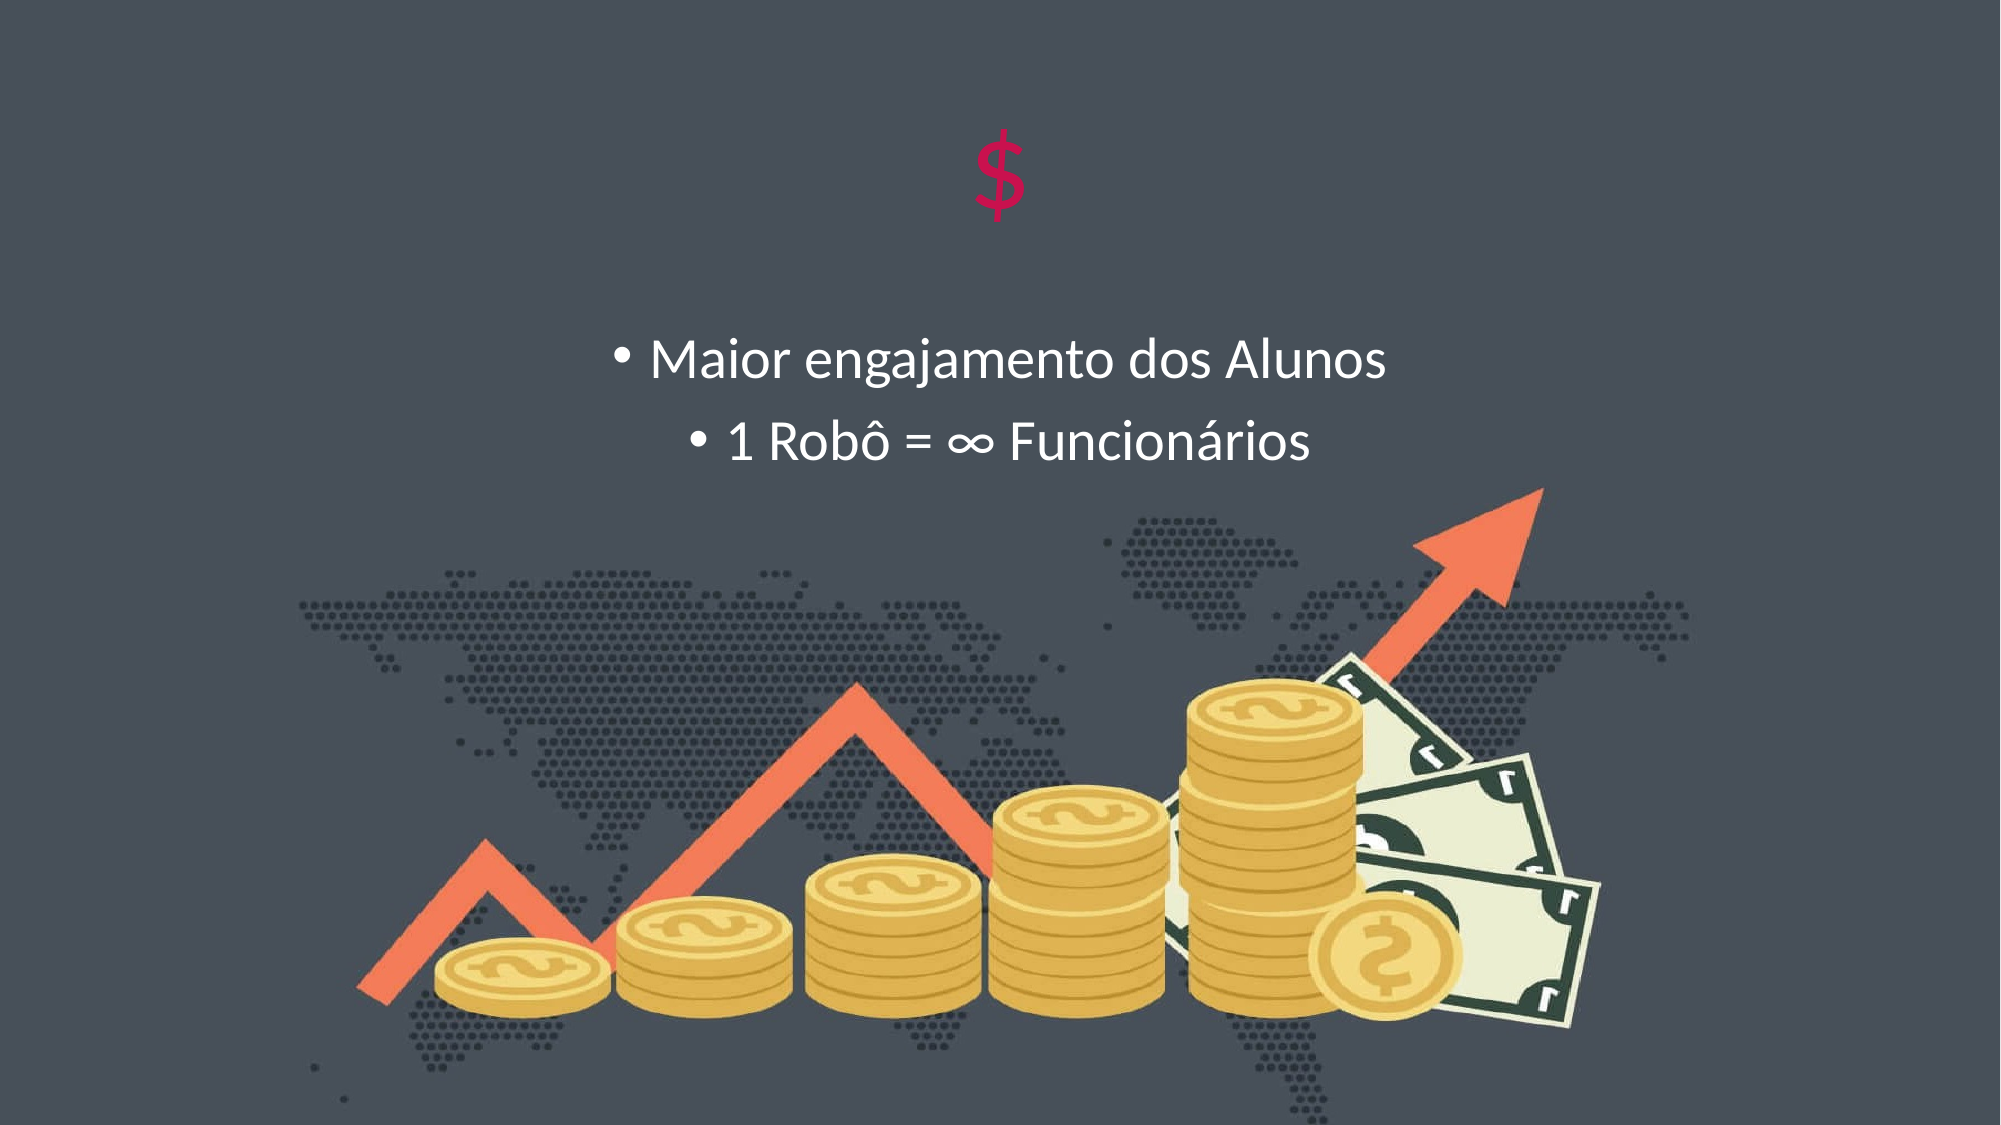

# $

Maior engajamento dos Alunos
1 Robô = ∞ Funcionários